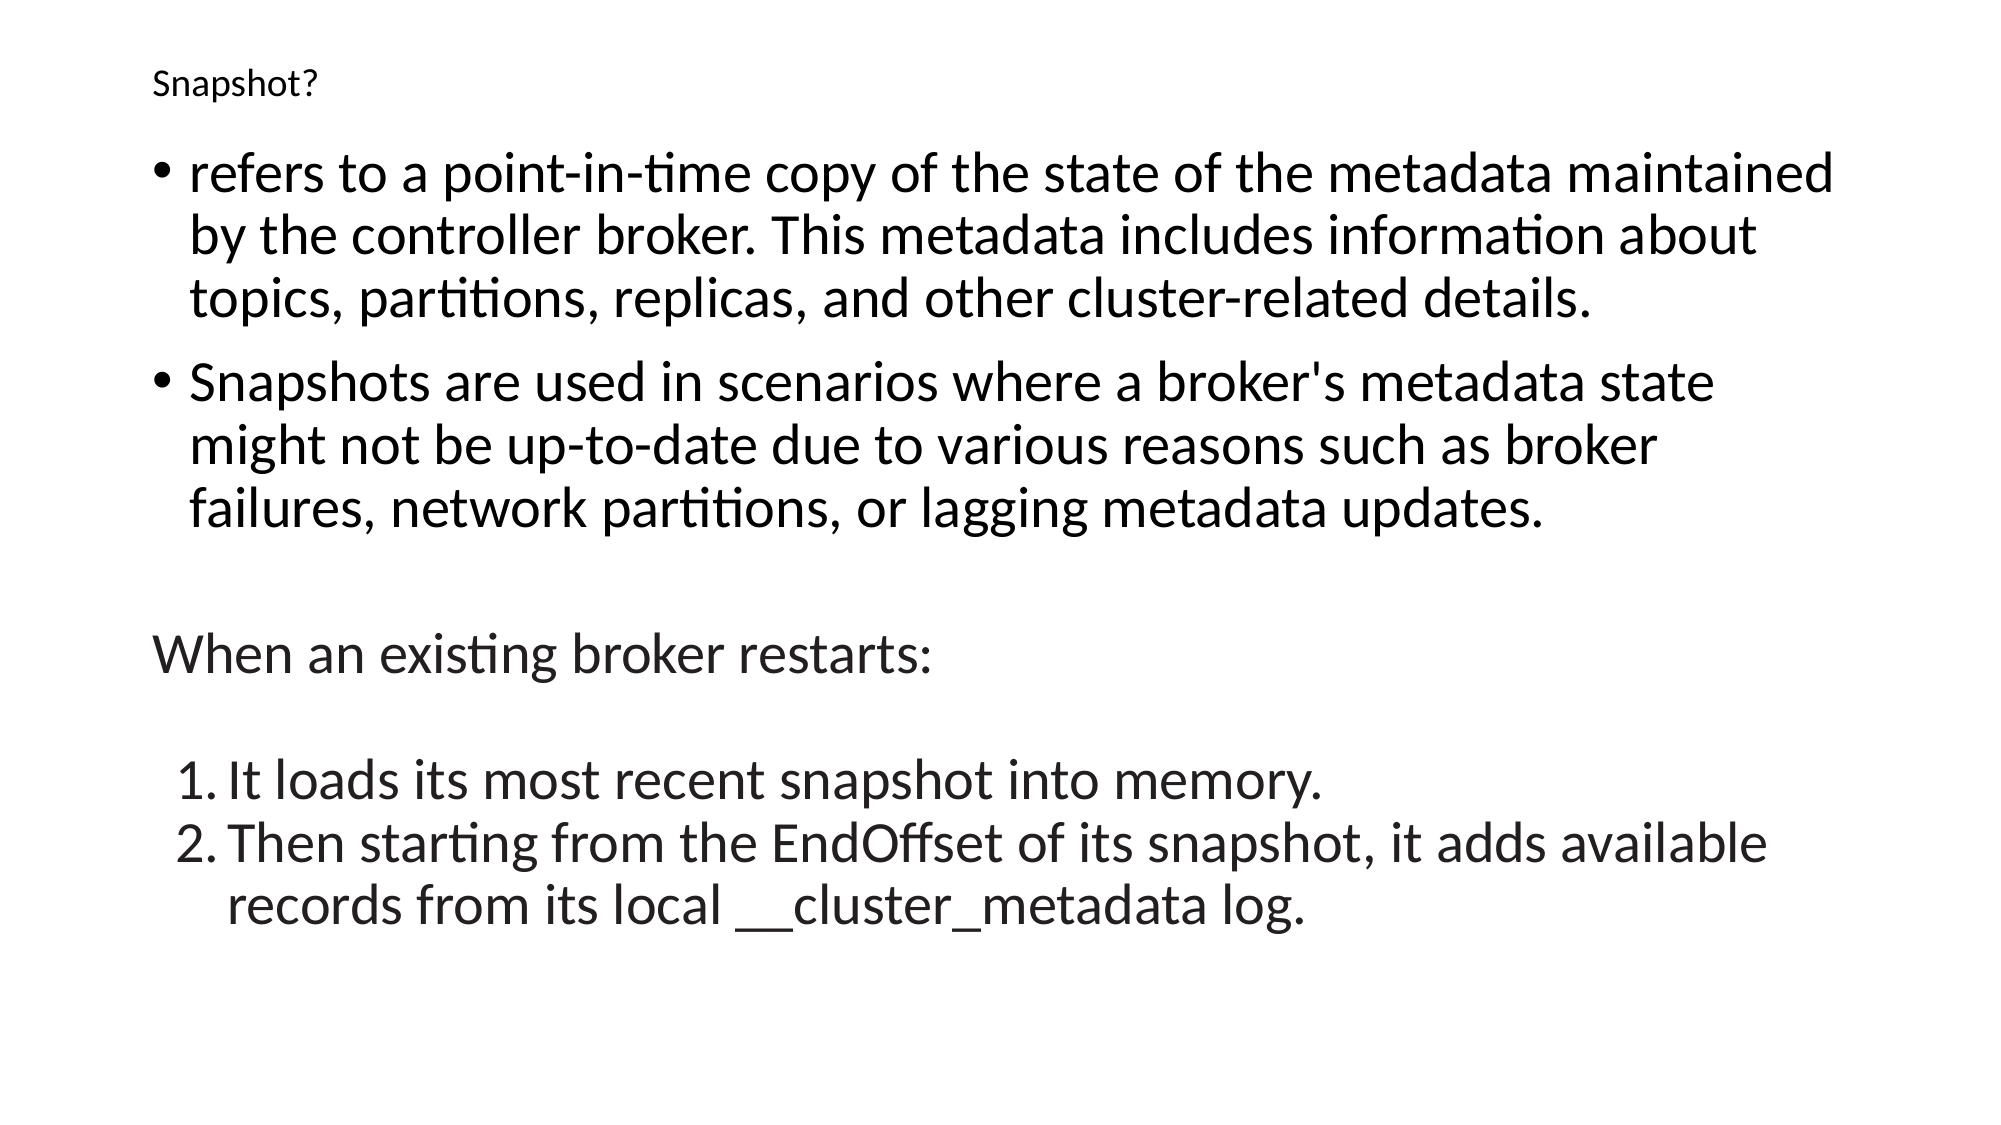

# Snapshot?
refers to a point-in-time copy of the state of the metadata maintained by the controller broker. This metadata includes information about topics, partitions, replicas, and other cluster-related details.
Snapshots are used in scenarios where a broker's metadata state might not be up-to-date due to various reasons such as broker failures, network partitions, or lagging metadata updates.

When an existing broker restarts:

It loads its most recent snapshot into memory.
Then starting from the EndOffset of its snapshot, it adds available records from its local __cluster_metadata log.